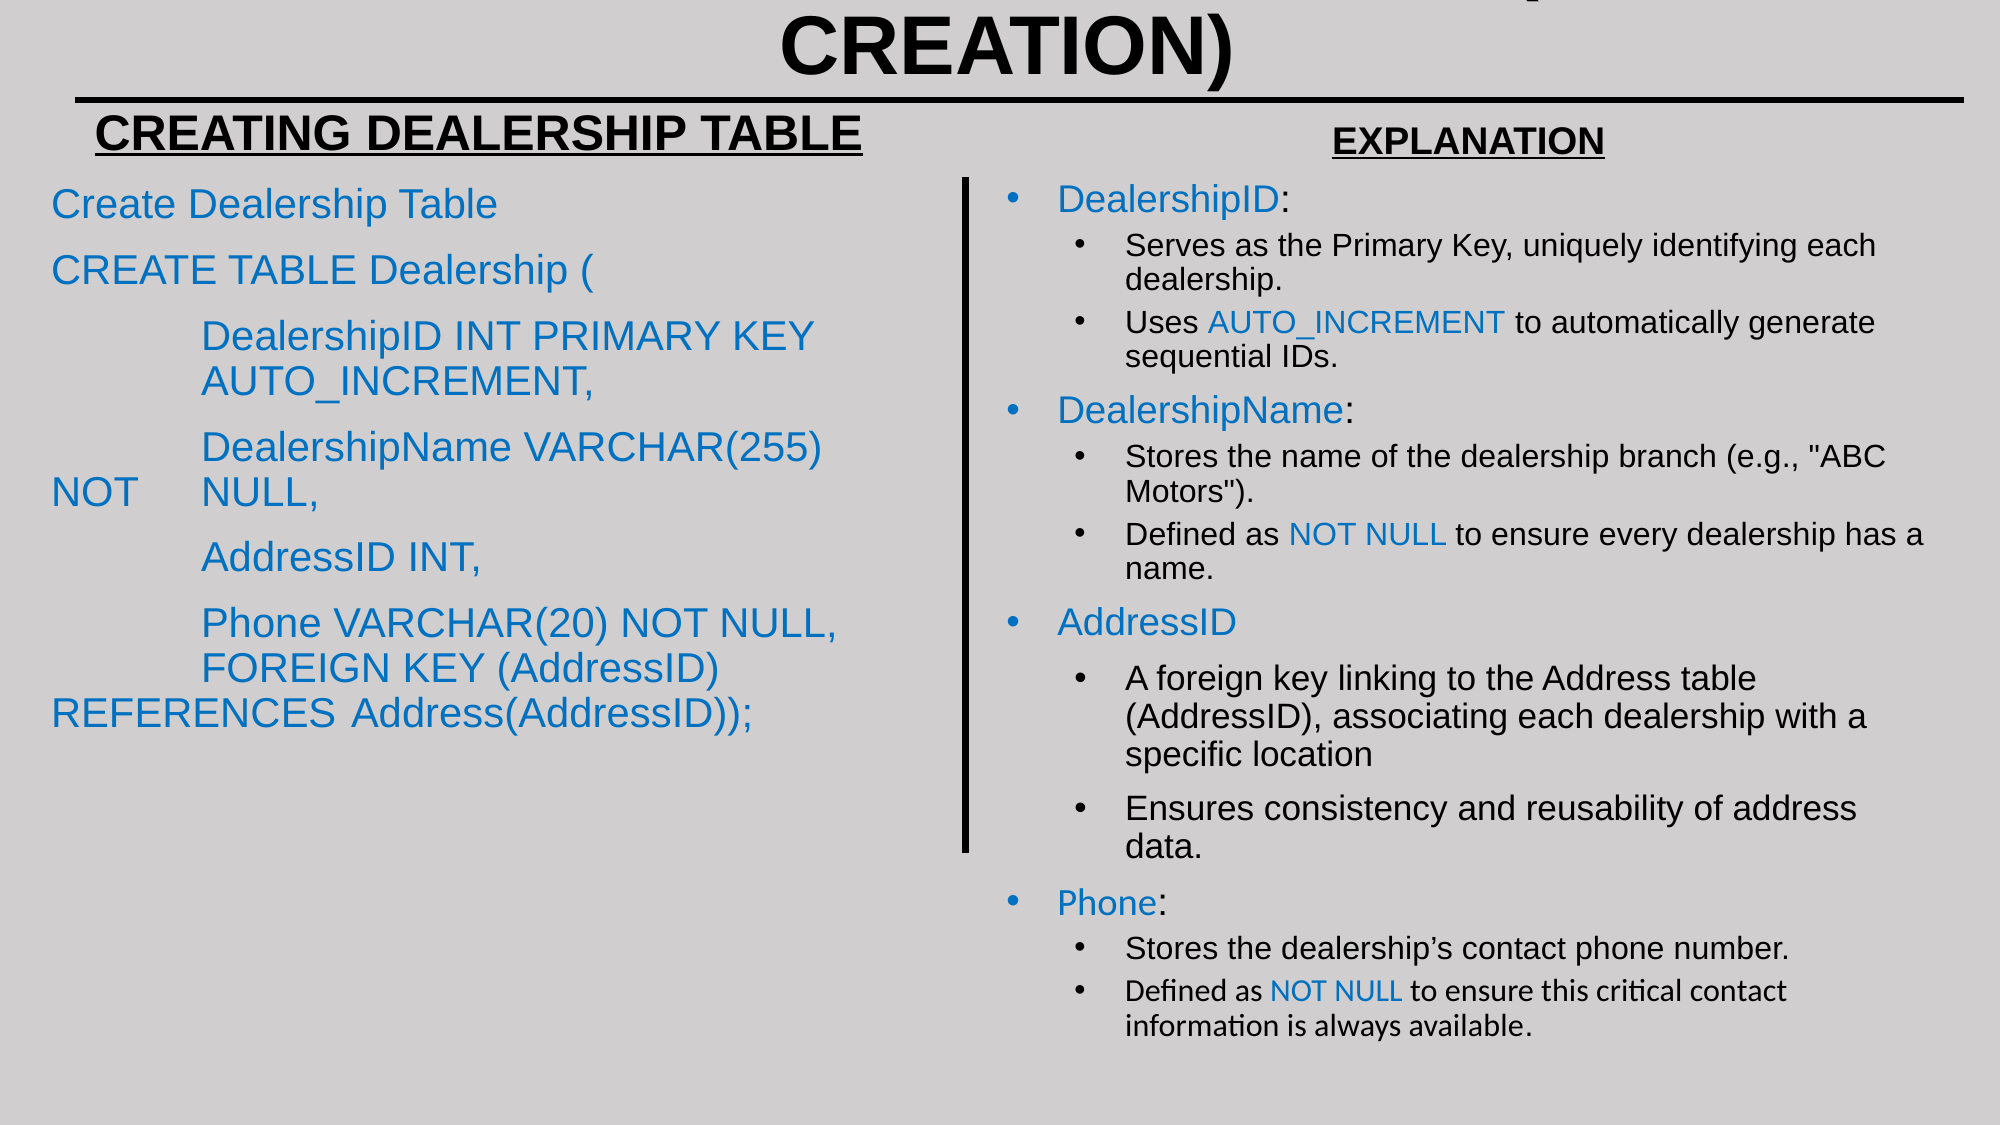

# DATA DEFINITION STATEMENTS (TABLE CREATION)
CREATING DEALERSHIP TABLE
Create Dealership Table
CREATE TABLE Dealership (
	DealershipID INT PRIMARY KEY 	AUTO_INCREMENT,
	DealershipName VARCHAR(255) NOT 	NULL,
	AddressID INT,
	Phone VARCHAR(20) NOT NULL,    	FOREIGN KEY (AddressID) REFERENCES 	Address(AddressID));
EXPLANATION
DealershipID:
Serves as the Primary Key, uniquely identifying each dealership.
Uses AUTO_INCREMENT to automatically generate sequential IDs.
DealershipName:
Stores the name of the dealership branch (e.g., "ABC Motors").
Defined as NOT NULL to ensure every dealership has a name.
AddressID
A foreign key linking to the Address table (AddressID), associating each dealership with a specific location
Ensures consistency and reusability of address data.
Phone:
Stores the dealership’s contact phone number.
Defined as NOT NULL to ensure this critical contact information is always available.